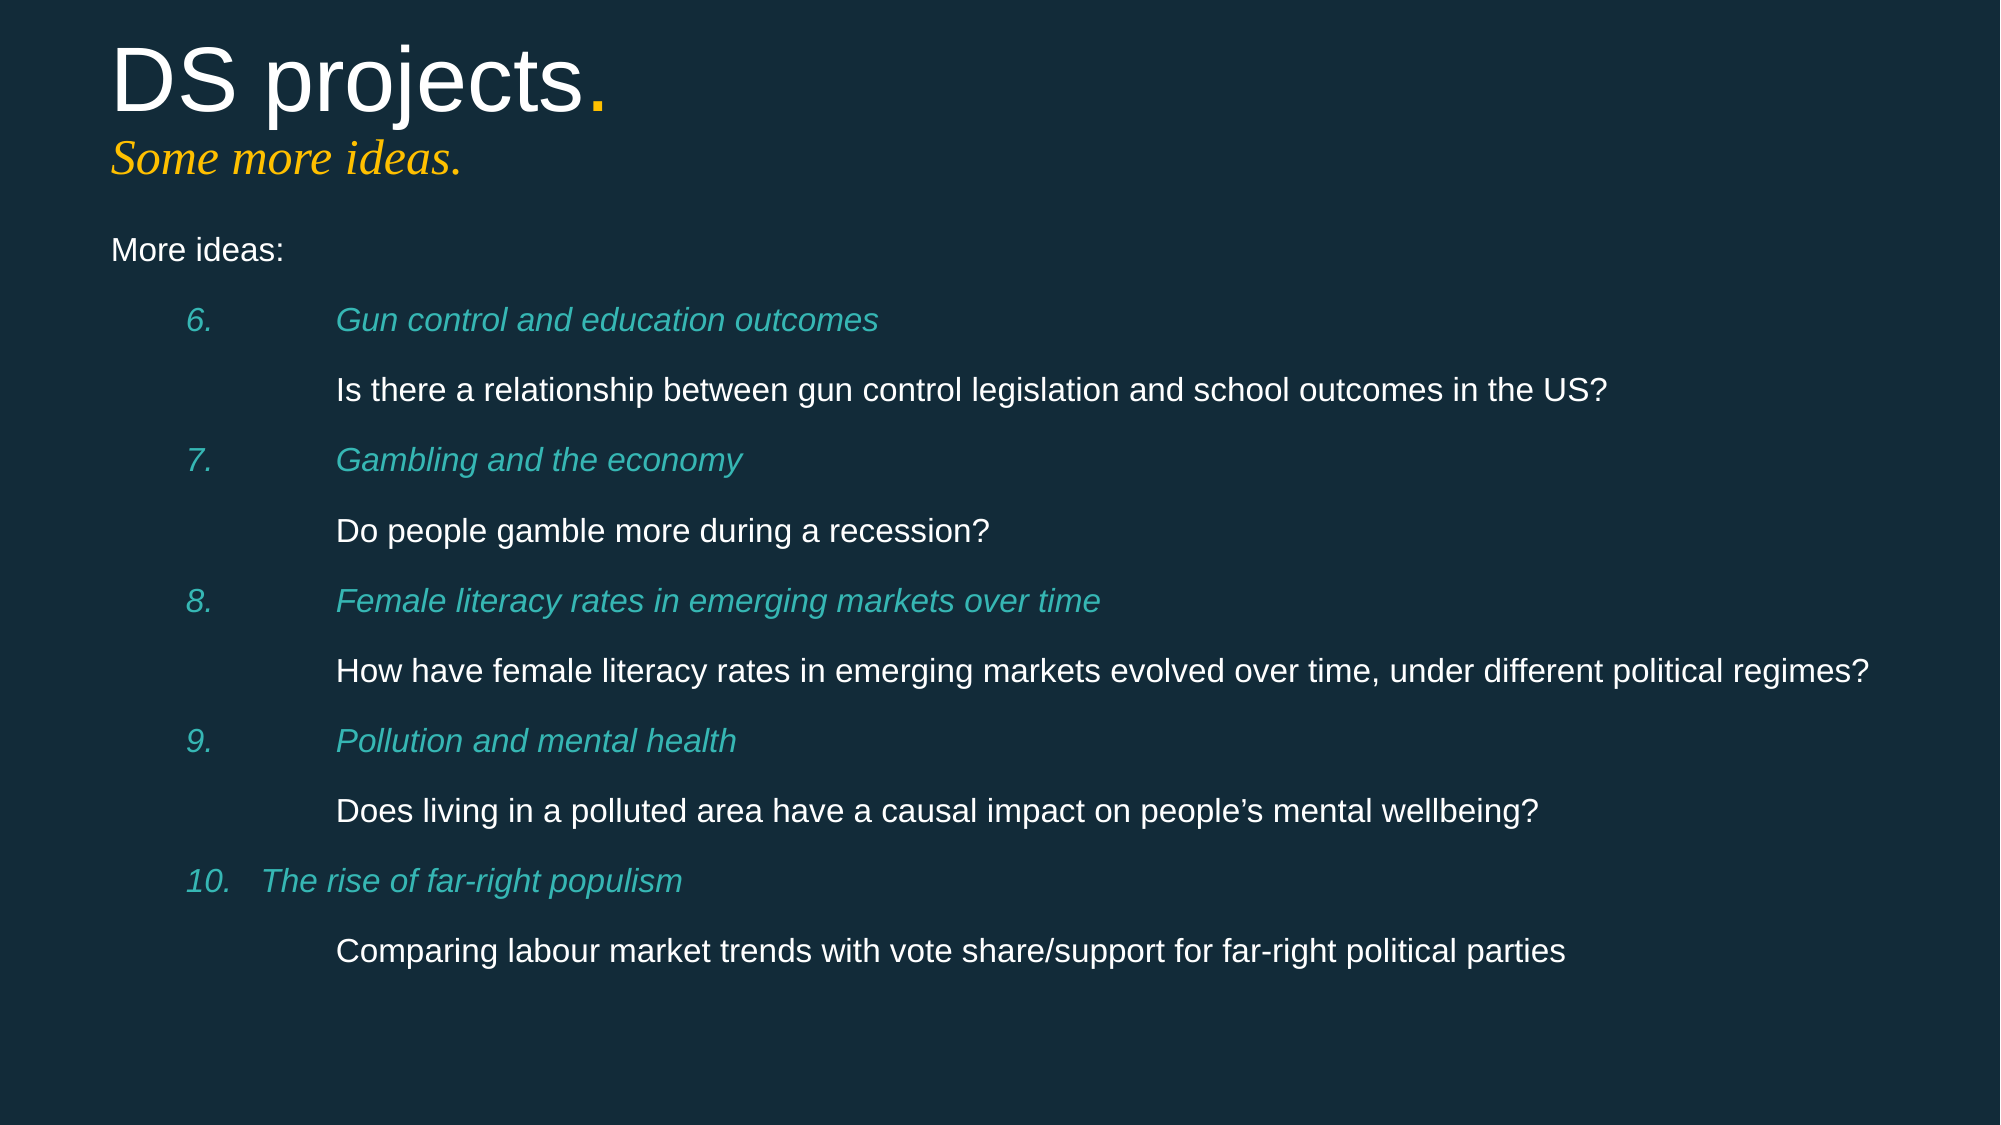

# DS projects. Some more ideas.
More ideas:
6.	Gun control and education outcomes
	Is there a relationship between gun control legislation and school outcomes in the US?
7.	Gambling and the economy
	Do people gamble more during a recession?
8.	Female literacy rates in emerging markets over time
	How have female literacy rates in emerging markets evolved over time, under different political regimes?
9.	Pollution and mental health
	Does living in a polluted area have a causal impact on people’s mental wellbeing?
  The rise of far-right populism
	Comparing labour market trends with vote share/support for far-right political parties